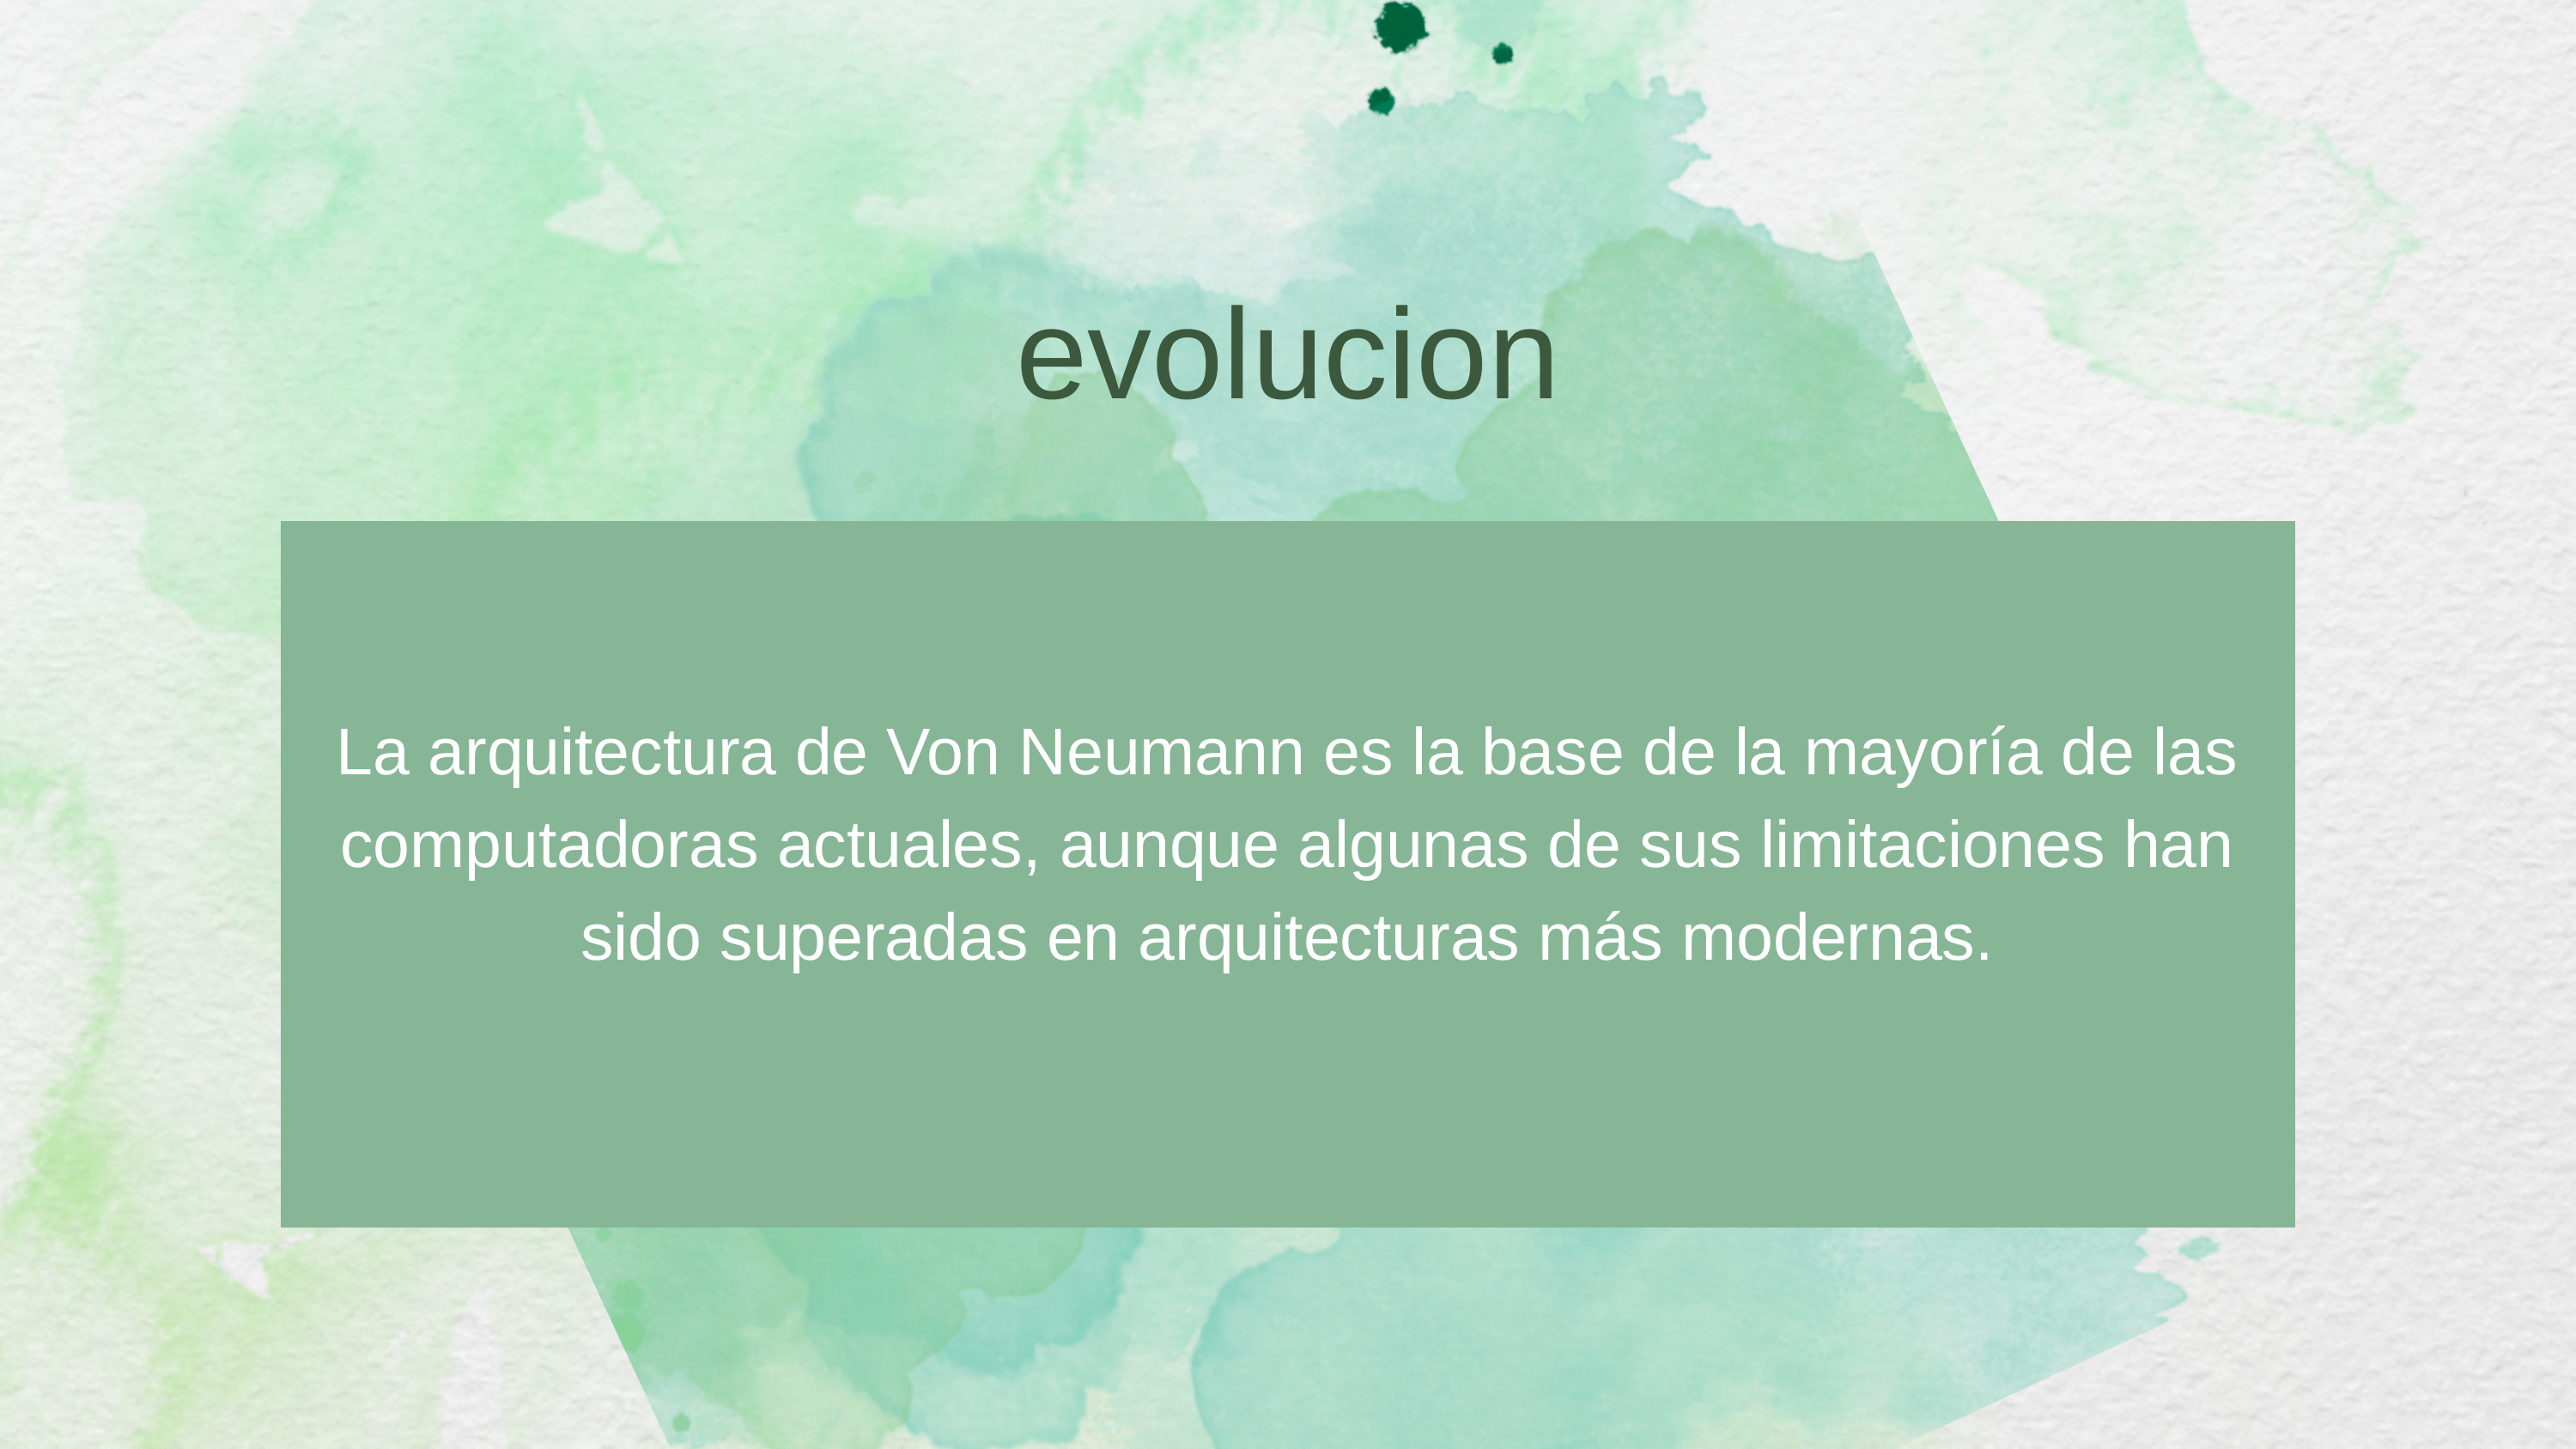

evolucion

La arquitectura de Von Neumann es la base de la mayoría de las computadoras actuales, aunque algunas de sus limitaciones han sido superadas en arquitecturas más modernas.